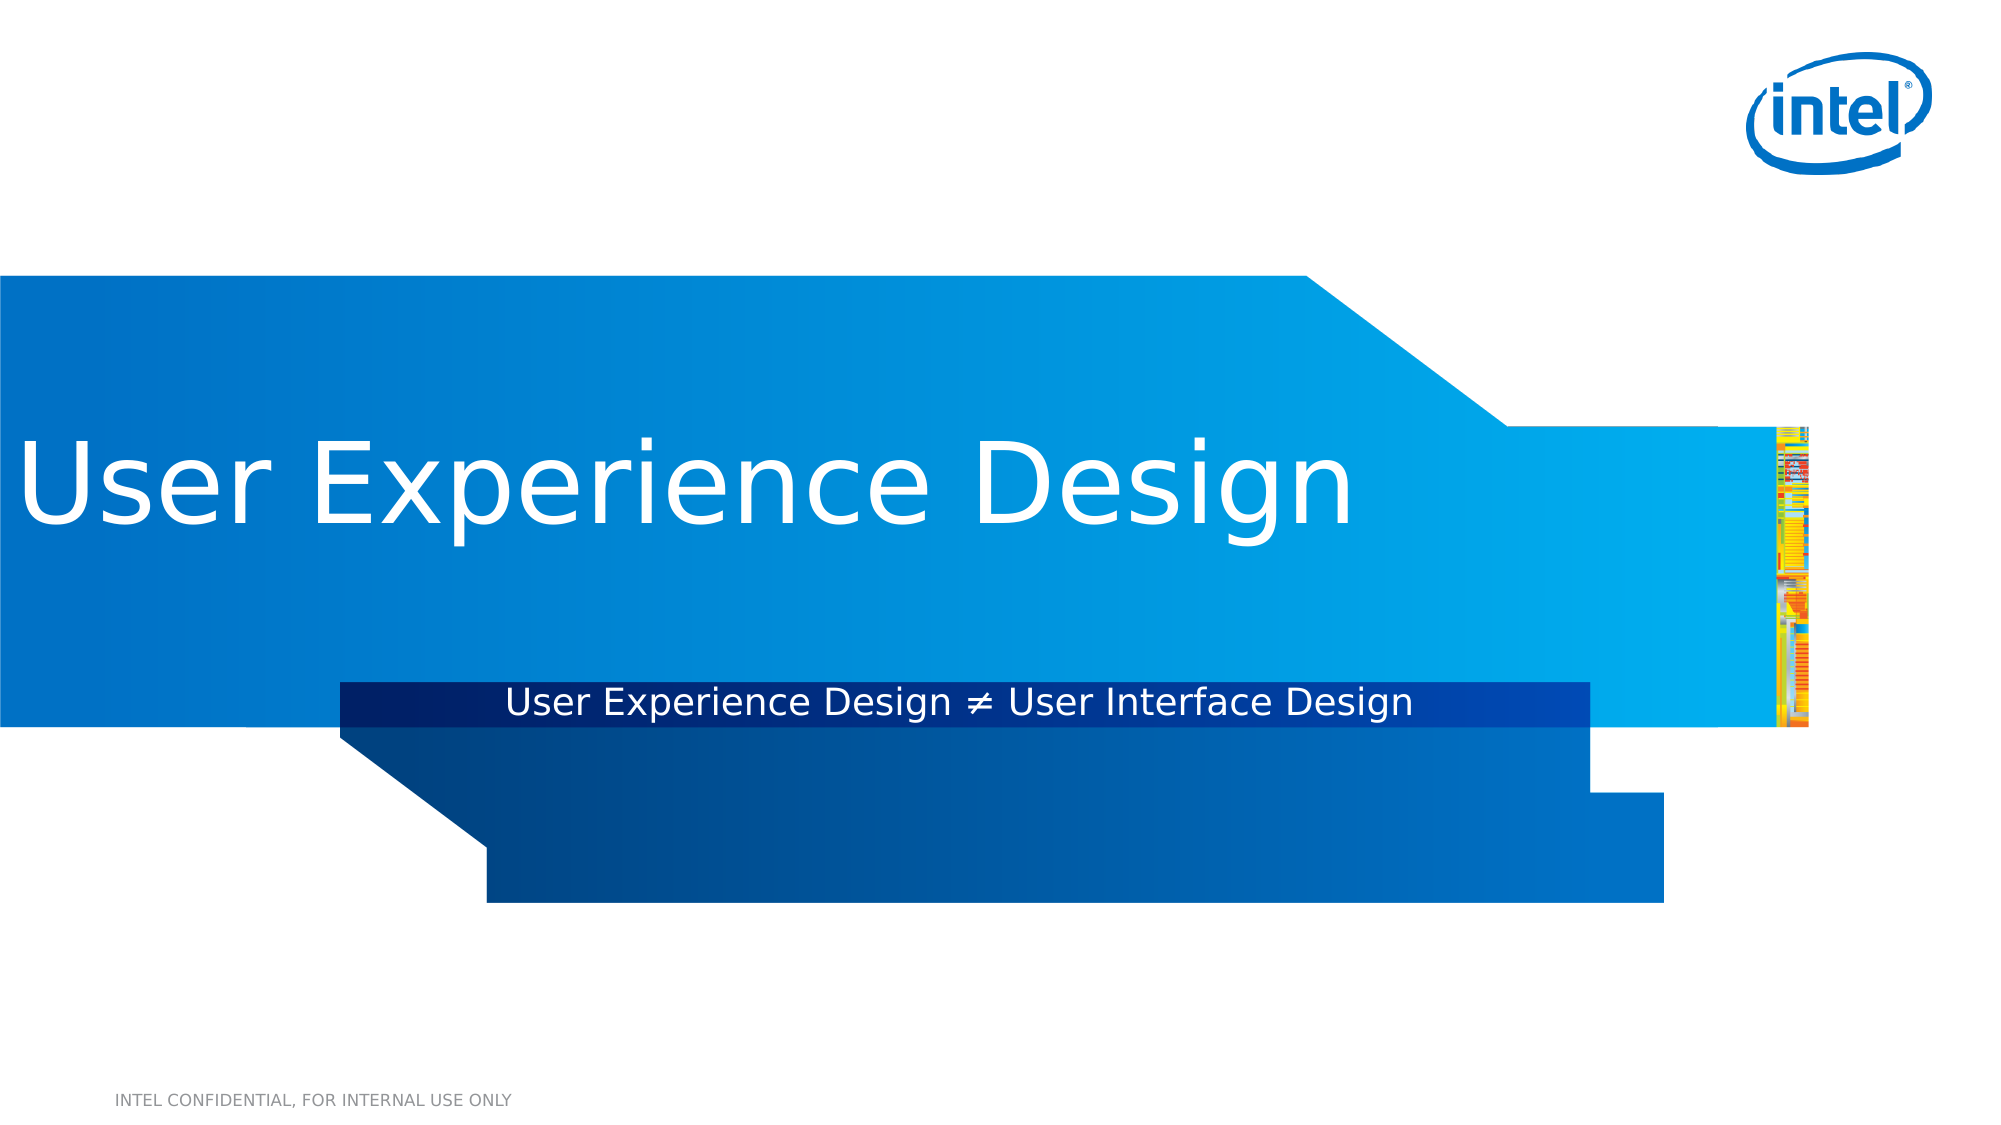

# User Experience Design
User Experience Design ≠ User Interface Design